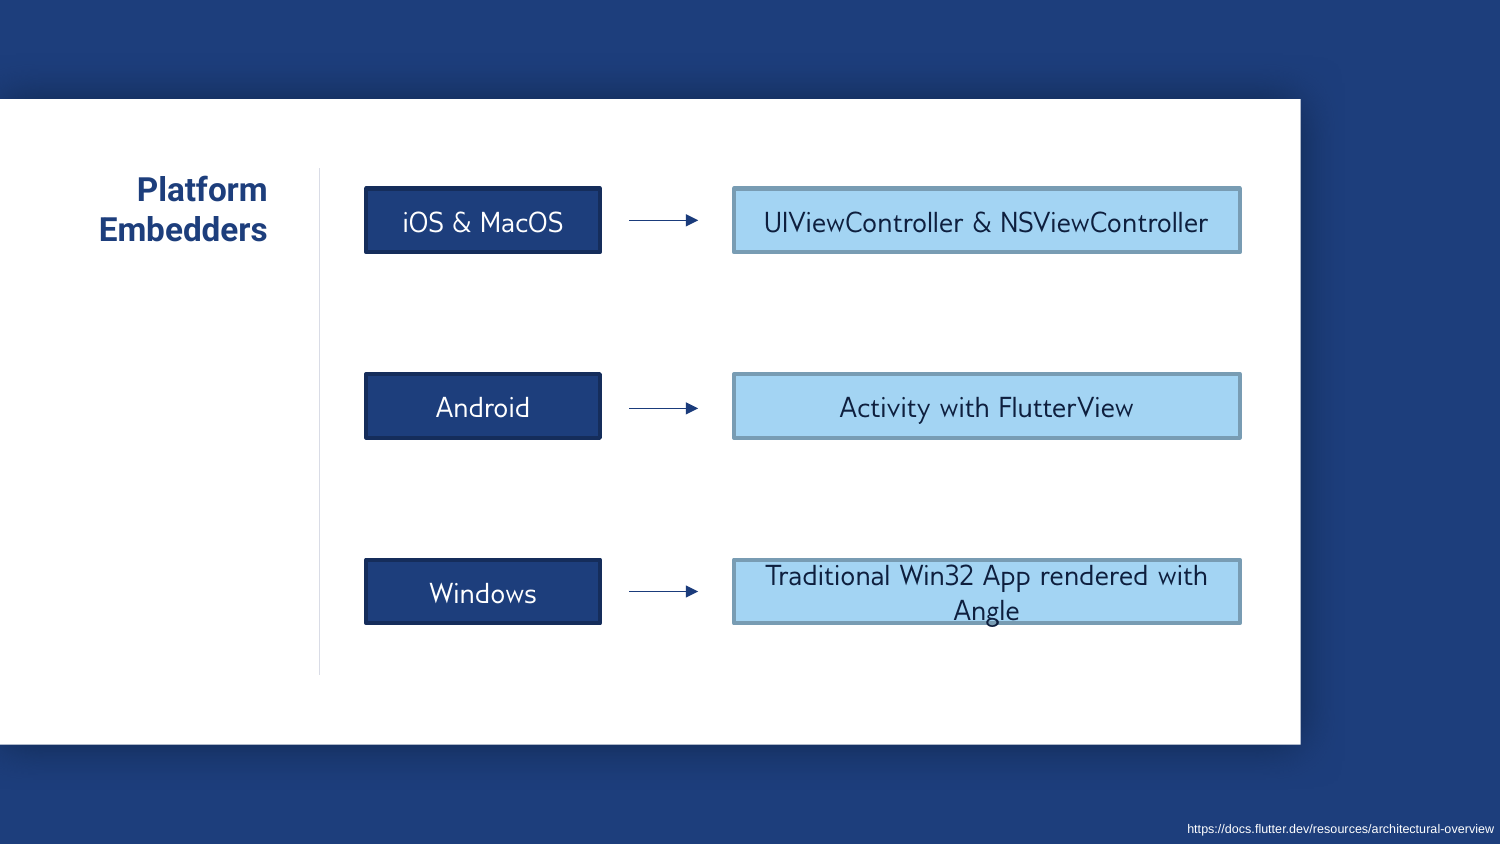

Layout and rendering
# Platform Embedders
iOS & MacOS
UIViewController & NSViewController
Android
Activity with FlutterView
Traditional Win32 App rendered with Angle
Windows
https://docs.flutter.dev/resources/architectural-overview